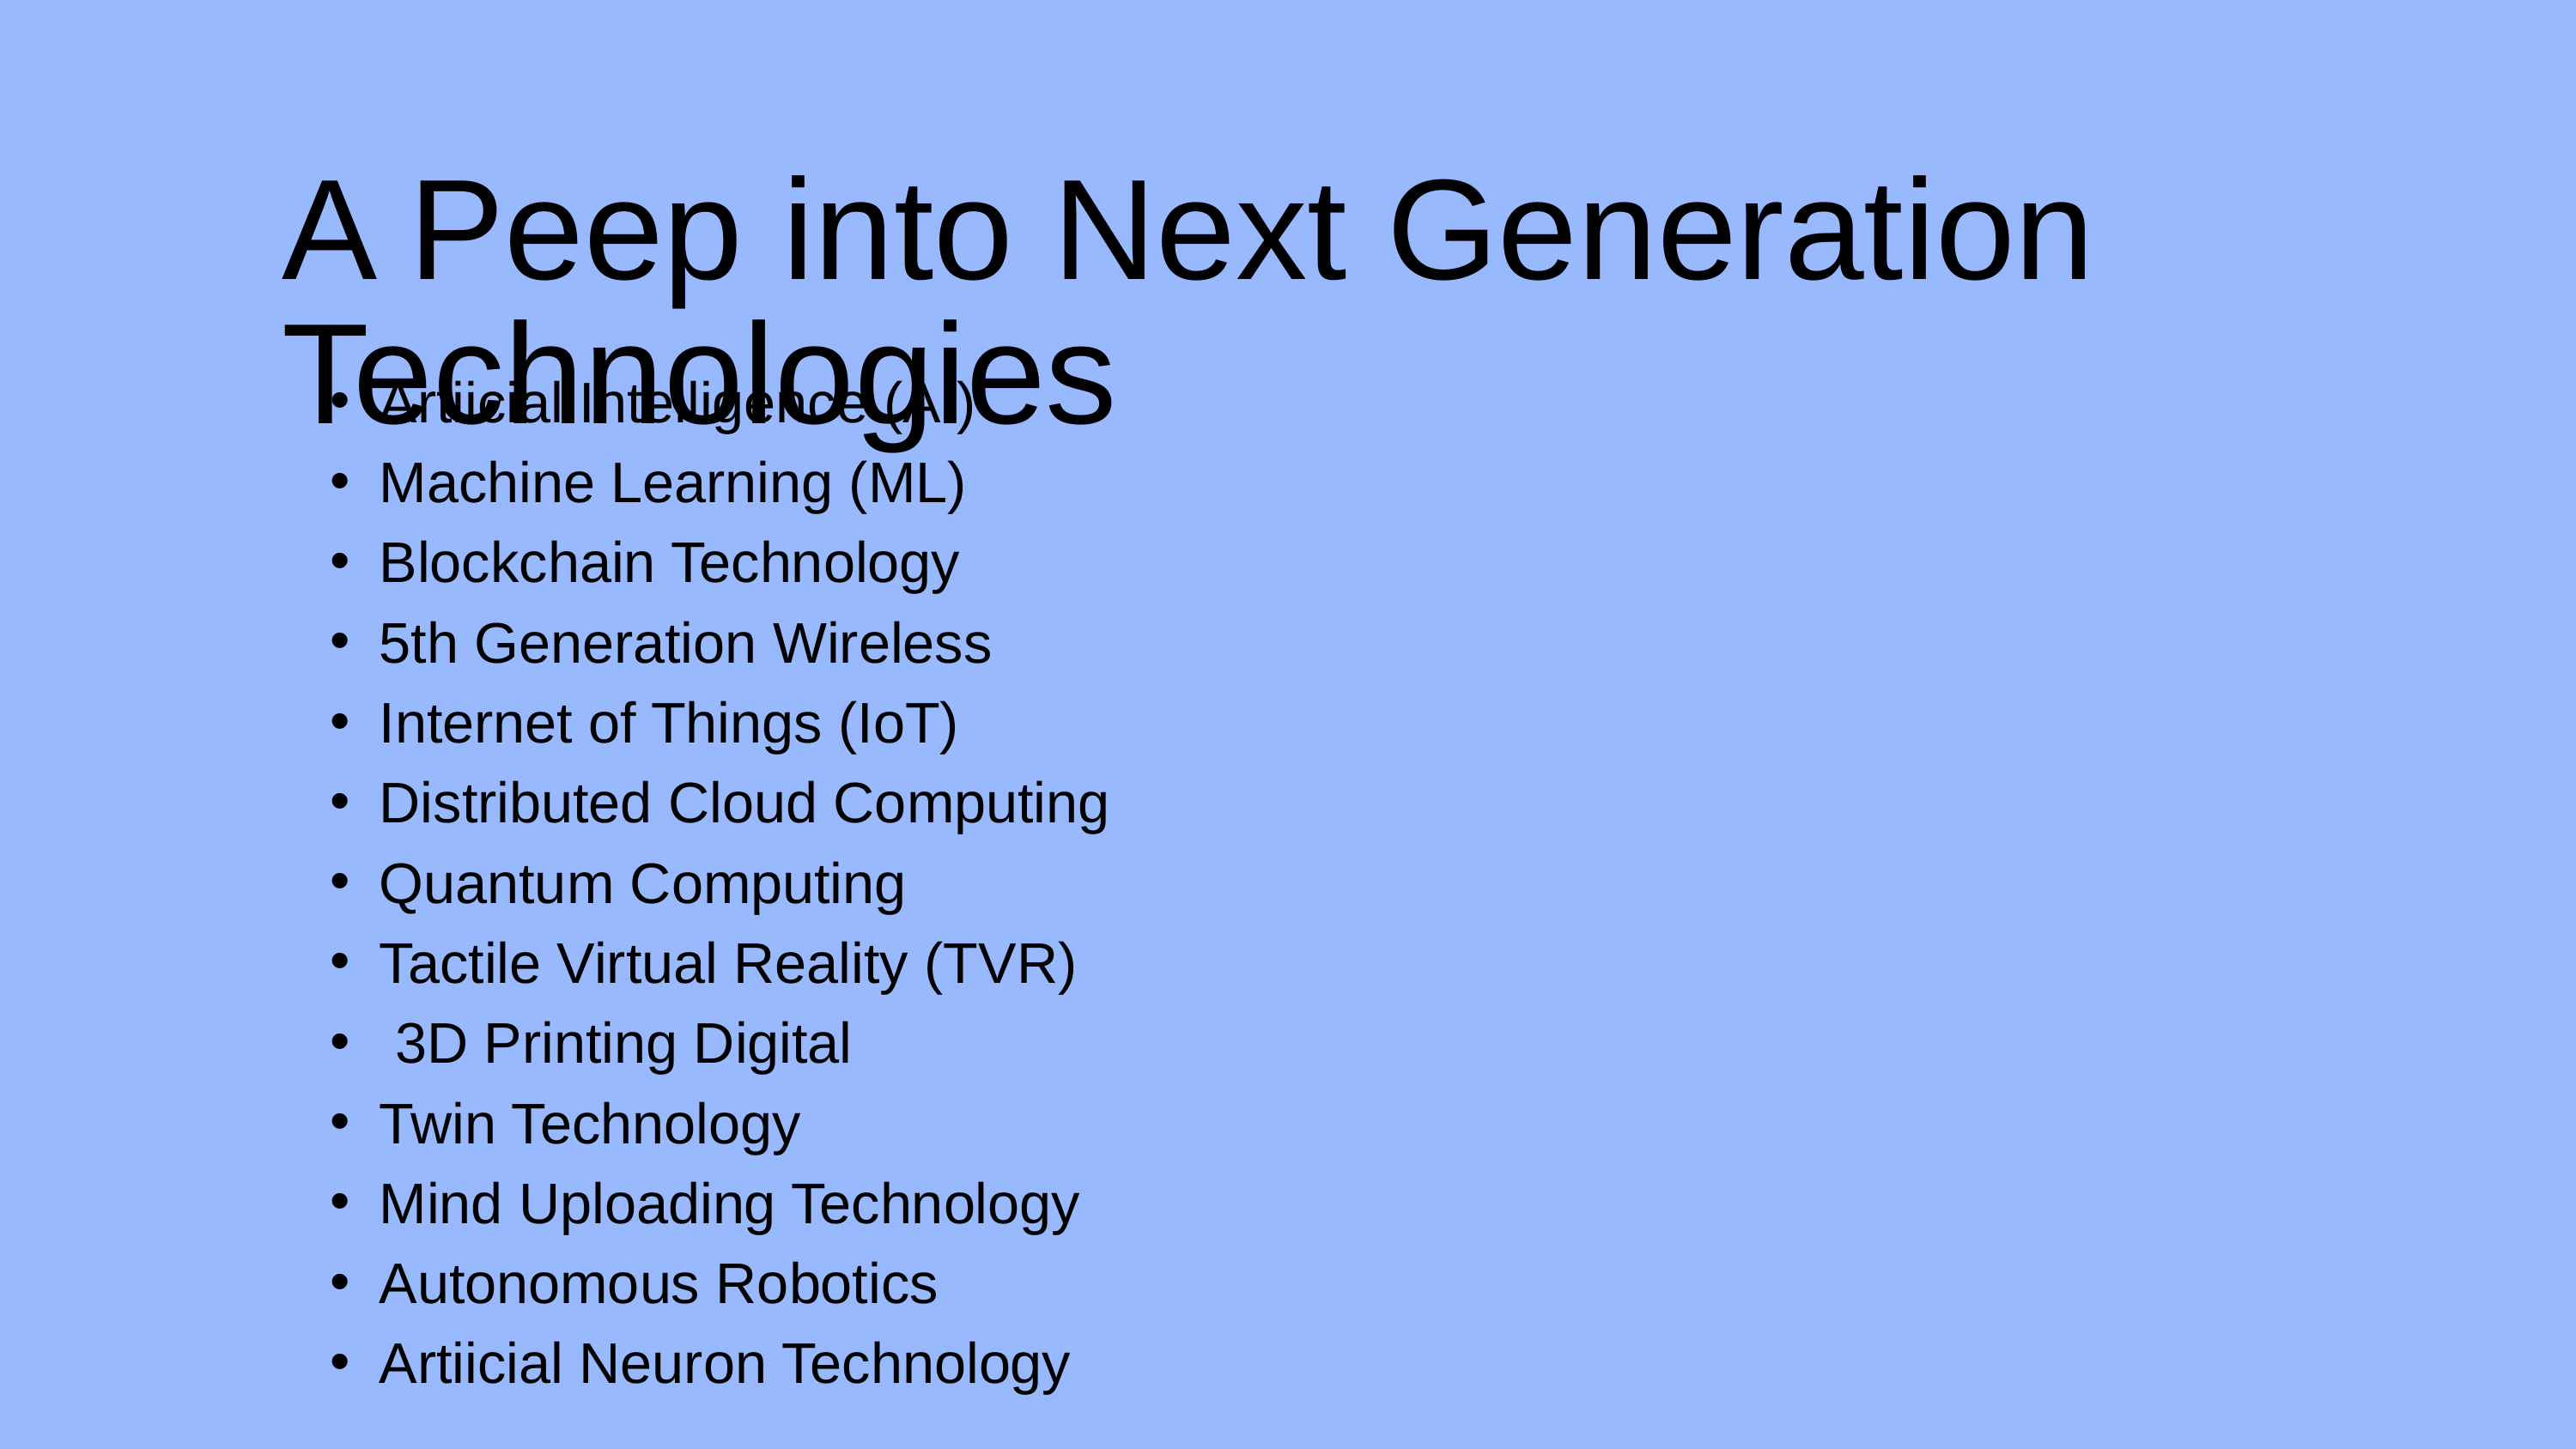

A Peep into Next Generation Technologies
Artiicial Intelligence (AI)
Machine Learning (ML)
Blockchain Technology
5th Generation Wireless
Internet of Things (IoT)
Distributed Cloud Computing
Quantum Computing
Tactile Virtual Reality (TVR)
 3D Printing Digital
Twin Technology
Mind Uploading Technology
Autonomous Robotics
Artiicial Neuron Technology